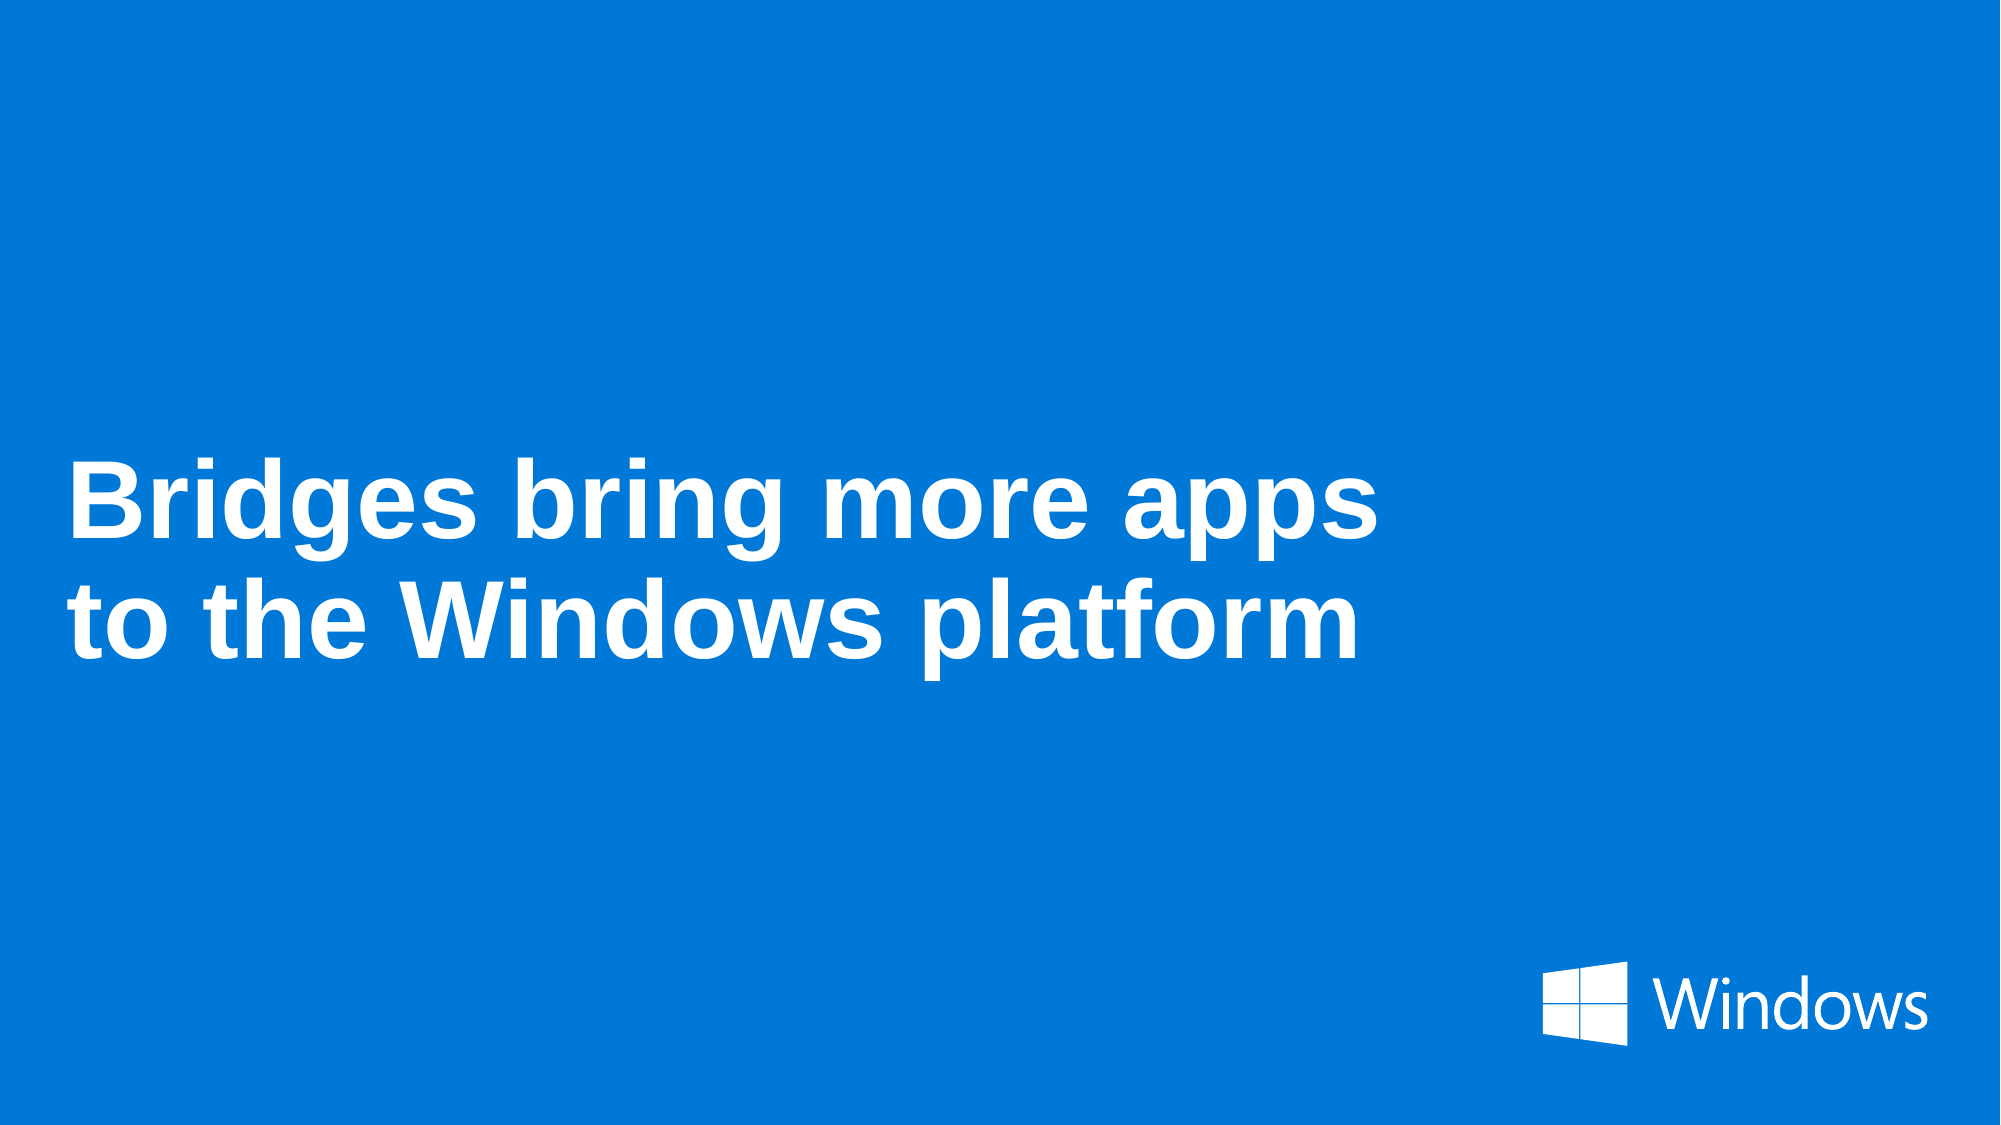

# Bridges bring more apps to the Windows platform